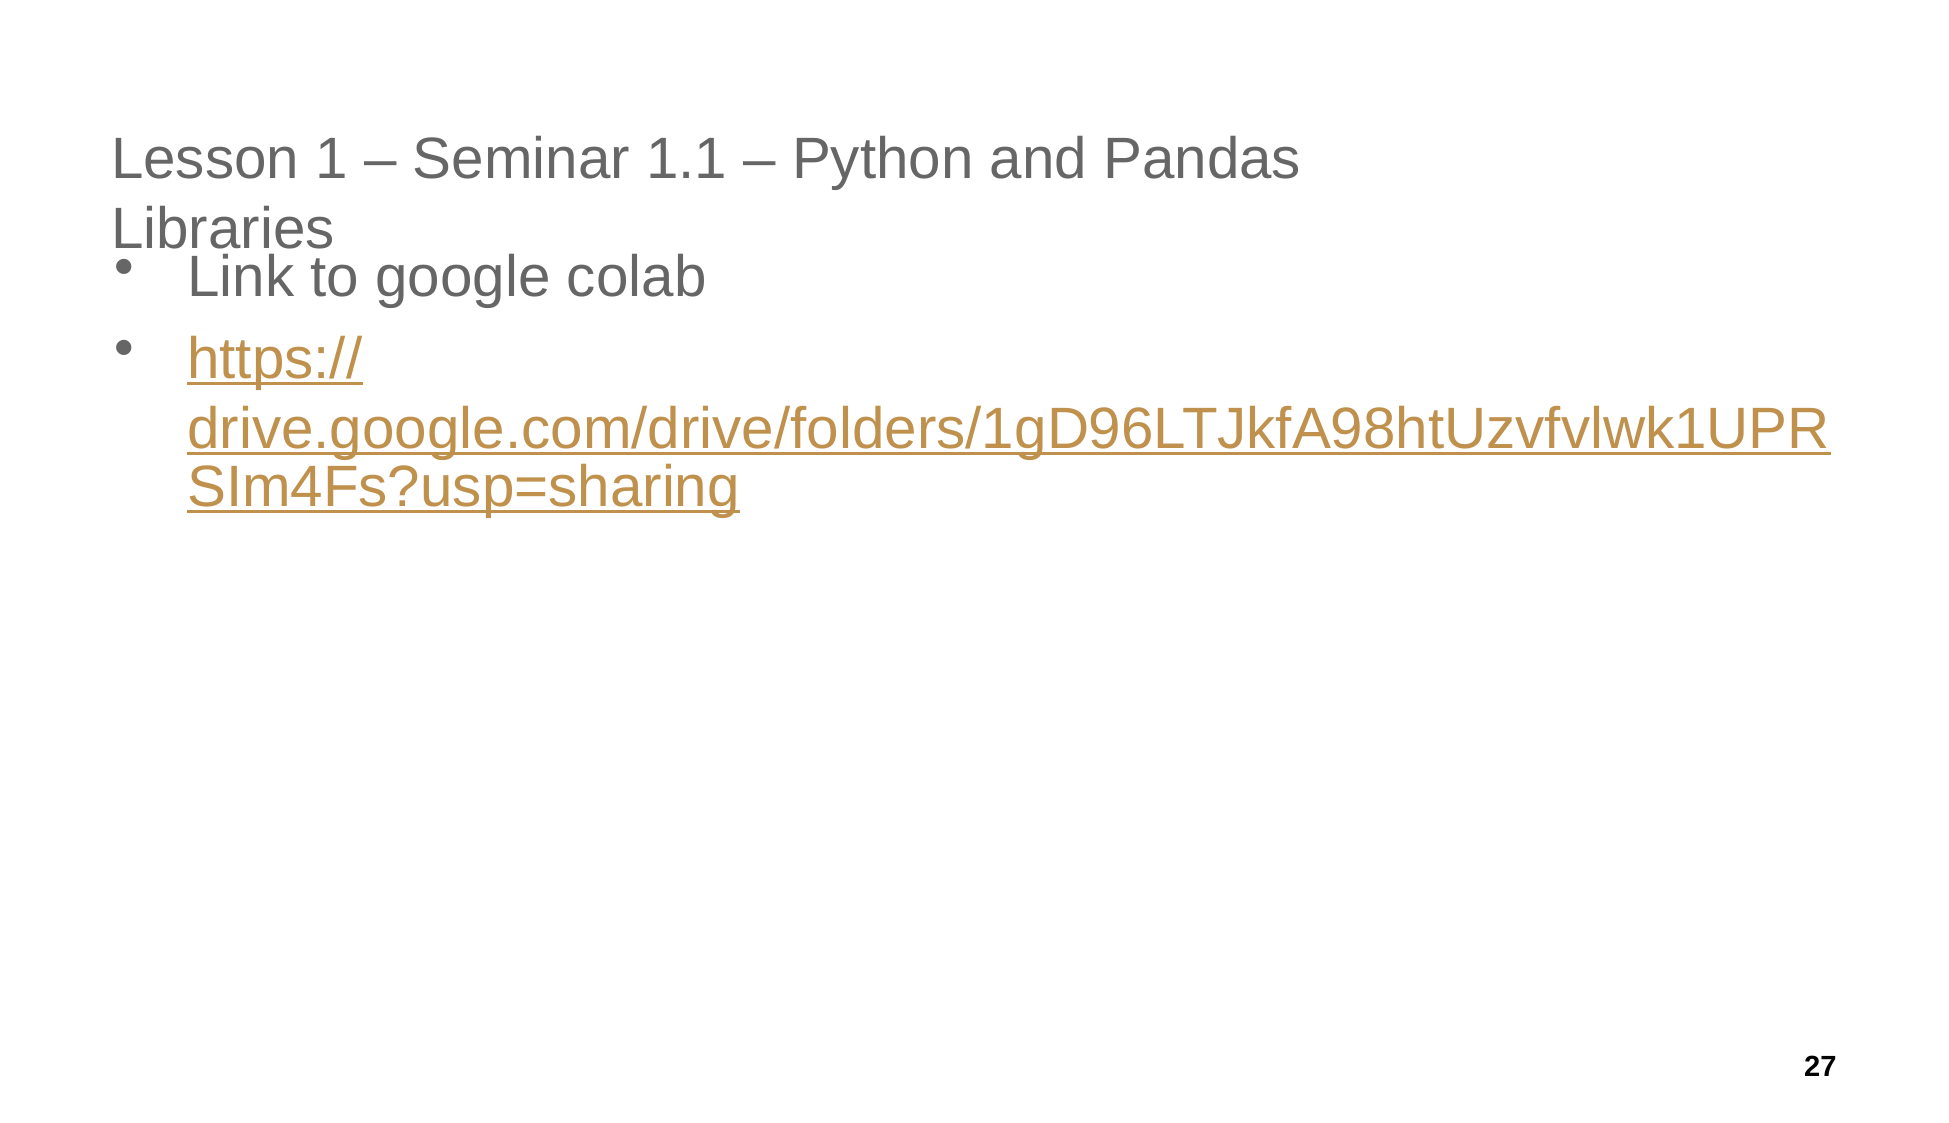

# Lesson 1 – Seminar 1.1 – Python and Pandas Libraries
Link to google colab
https://drive.google.com/drive/folders/1gD96LTJkfA98htUzvfvlwk1UPRSIm4Fs?usp=sharing

27